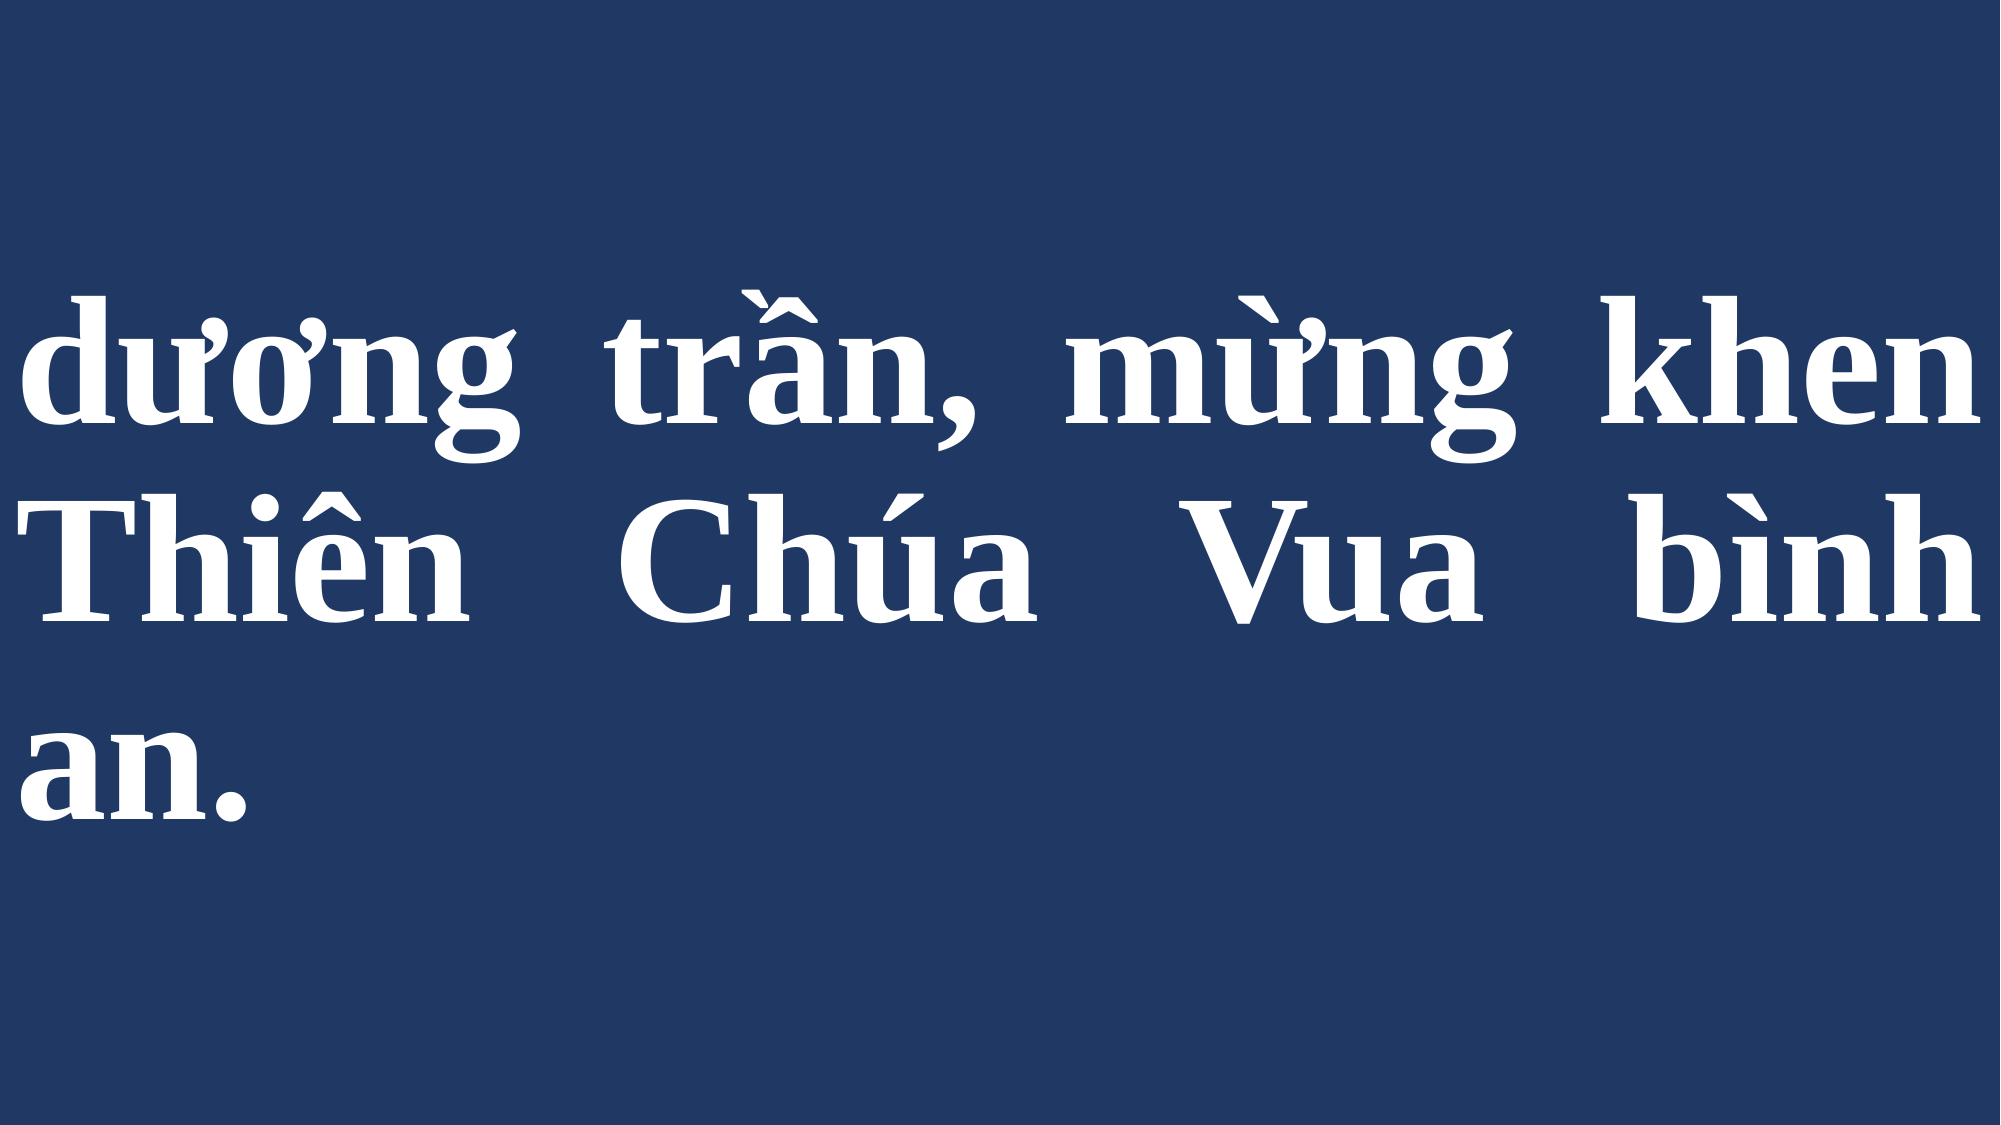

# dương trần, mừng khen Thiên Chúa Vua bình an.